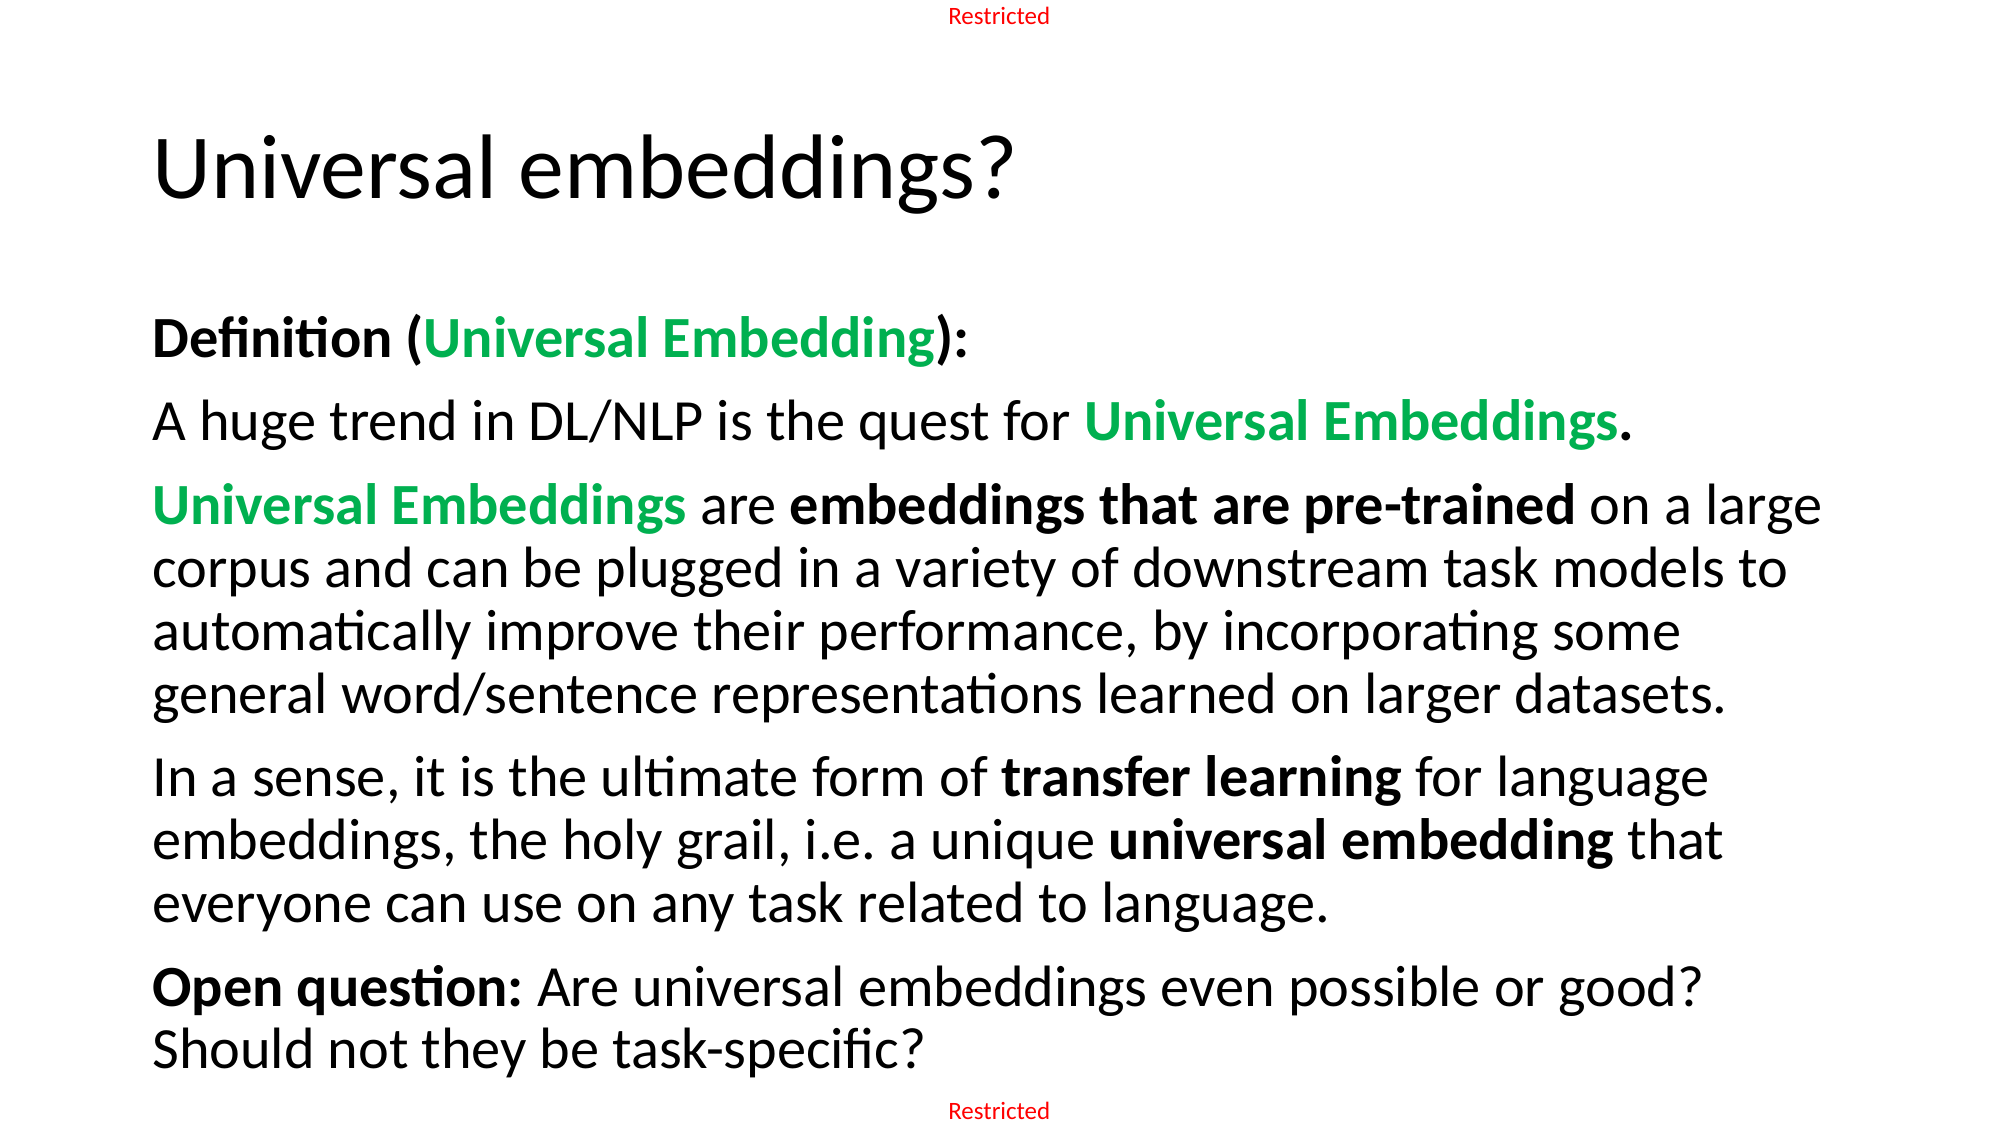

# Universal embeddings?
Definition (Universal Embedding):
A huge trend in DL/NLP is the quest for Universal Embeddings.
Universal Embeddings are embeddings that are pre-trained on a large corpus and can be plugged in a variety of downstream task models to automatically improve their performance, by incorporating some general word/sentence representations learned on larger datasets.
In a sense, it is the ultimate form of transfer learning for language embeddings, the holy grail, i.e. a unique universal embedding that everyone can use on any task related to language.
Open question: Are universal embeddings even possible or good?
Should not they be task-specific?